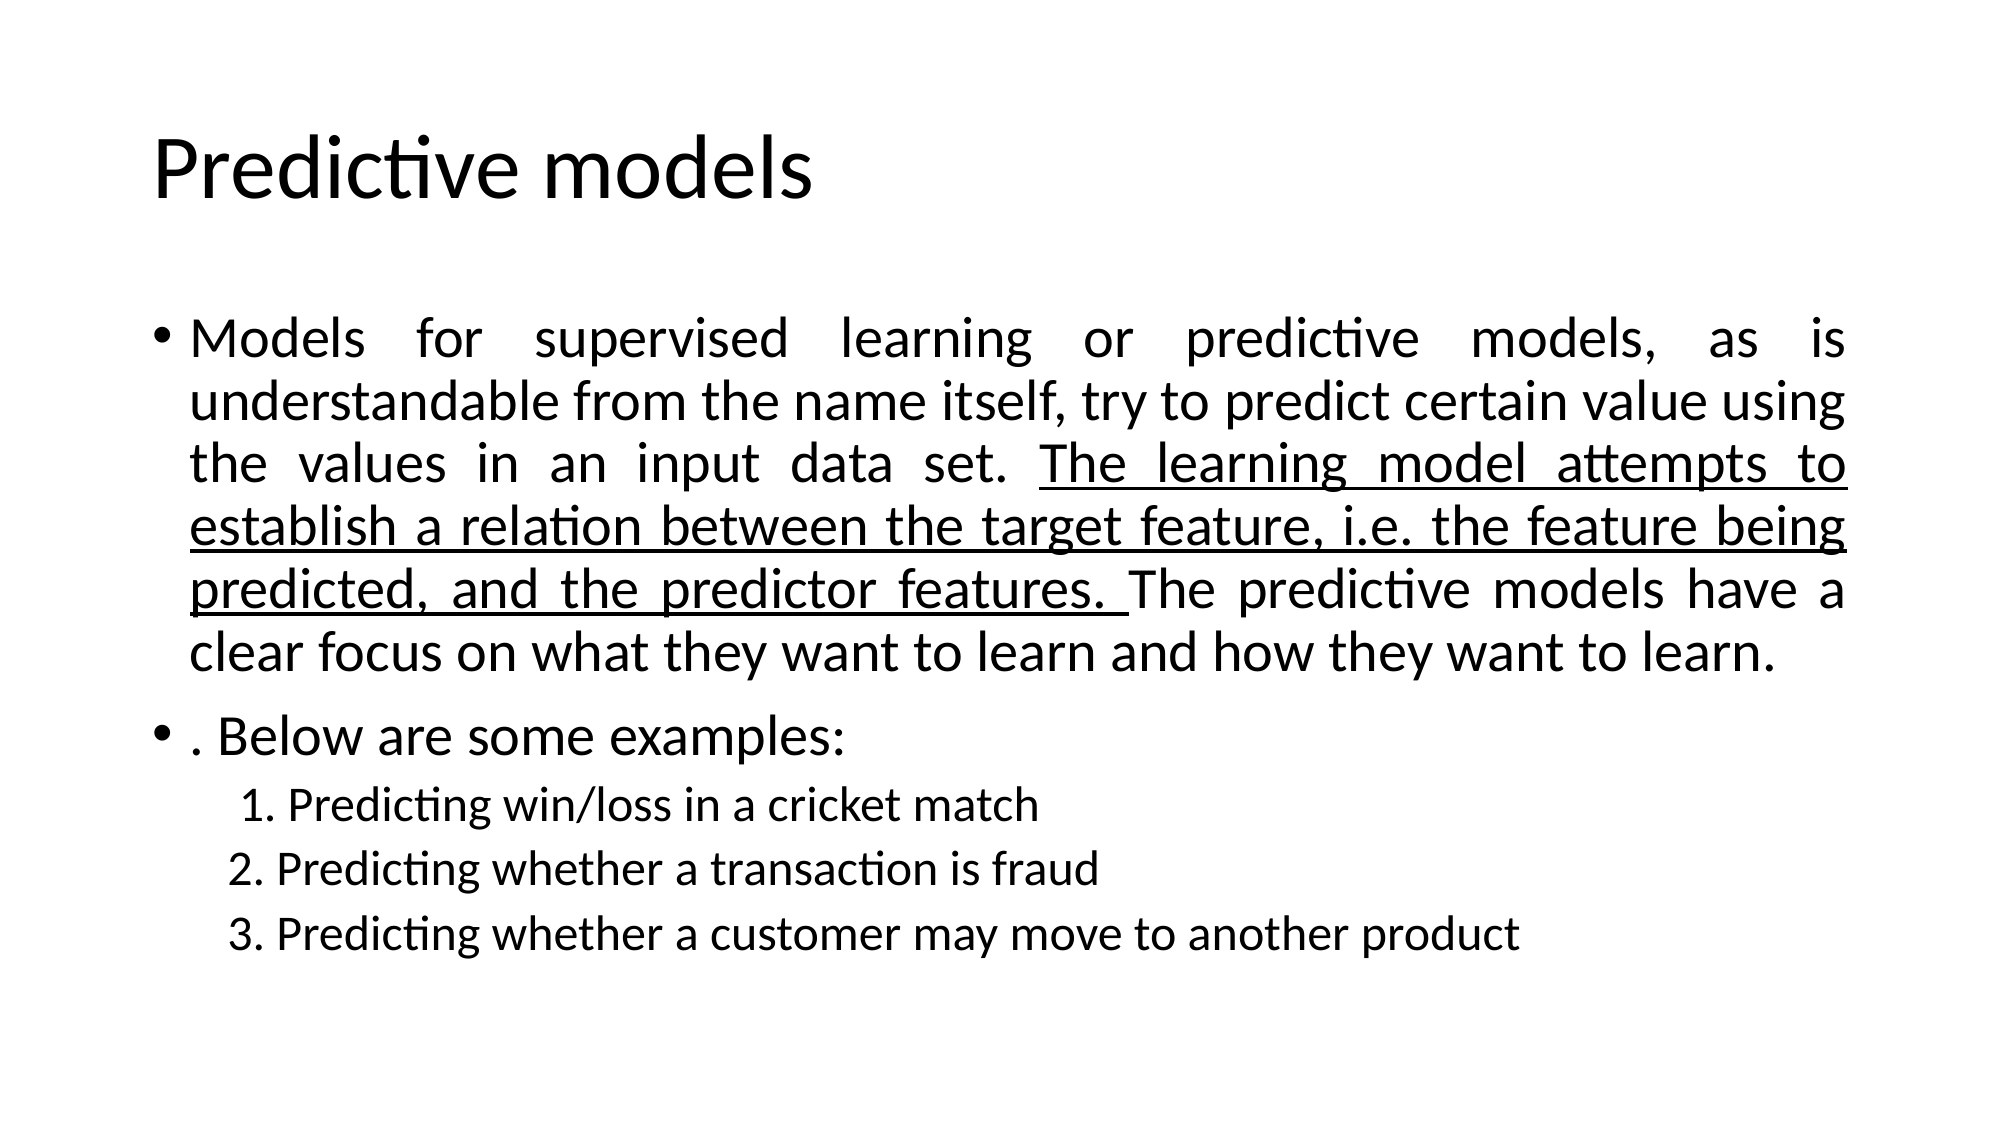

# Predictive models
Models for supervised learning or predictive models, as is understandable from the name itself, try to predict certain value using the values in an input data set. The learning model attempts to establish a relation between the target feature, i.e. the feature being predicted, and the predictor features. The predictive models have a clear focus on what they want to learn and how they want to learn.
. Below are some examples:
 1. Predicting win/loss in a cricket match
2. Predicting whether a transaction is fraud
3. Predicting whether a customer may move to another product